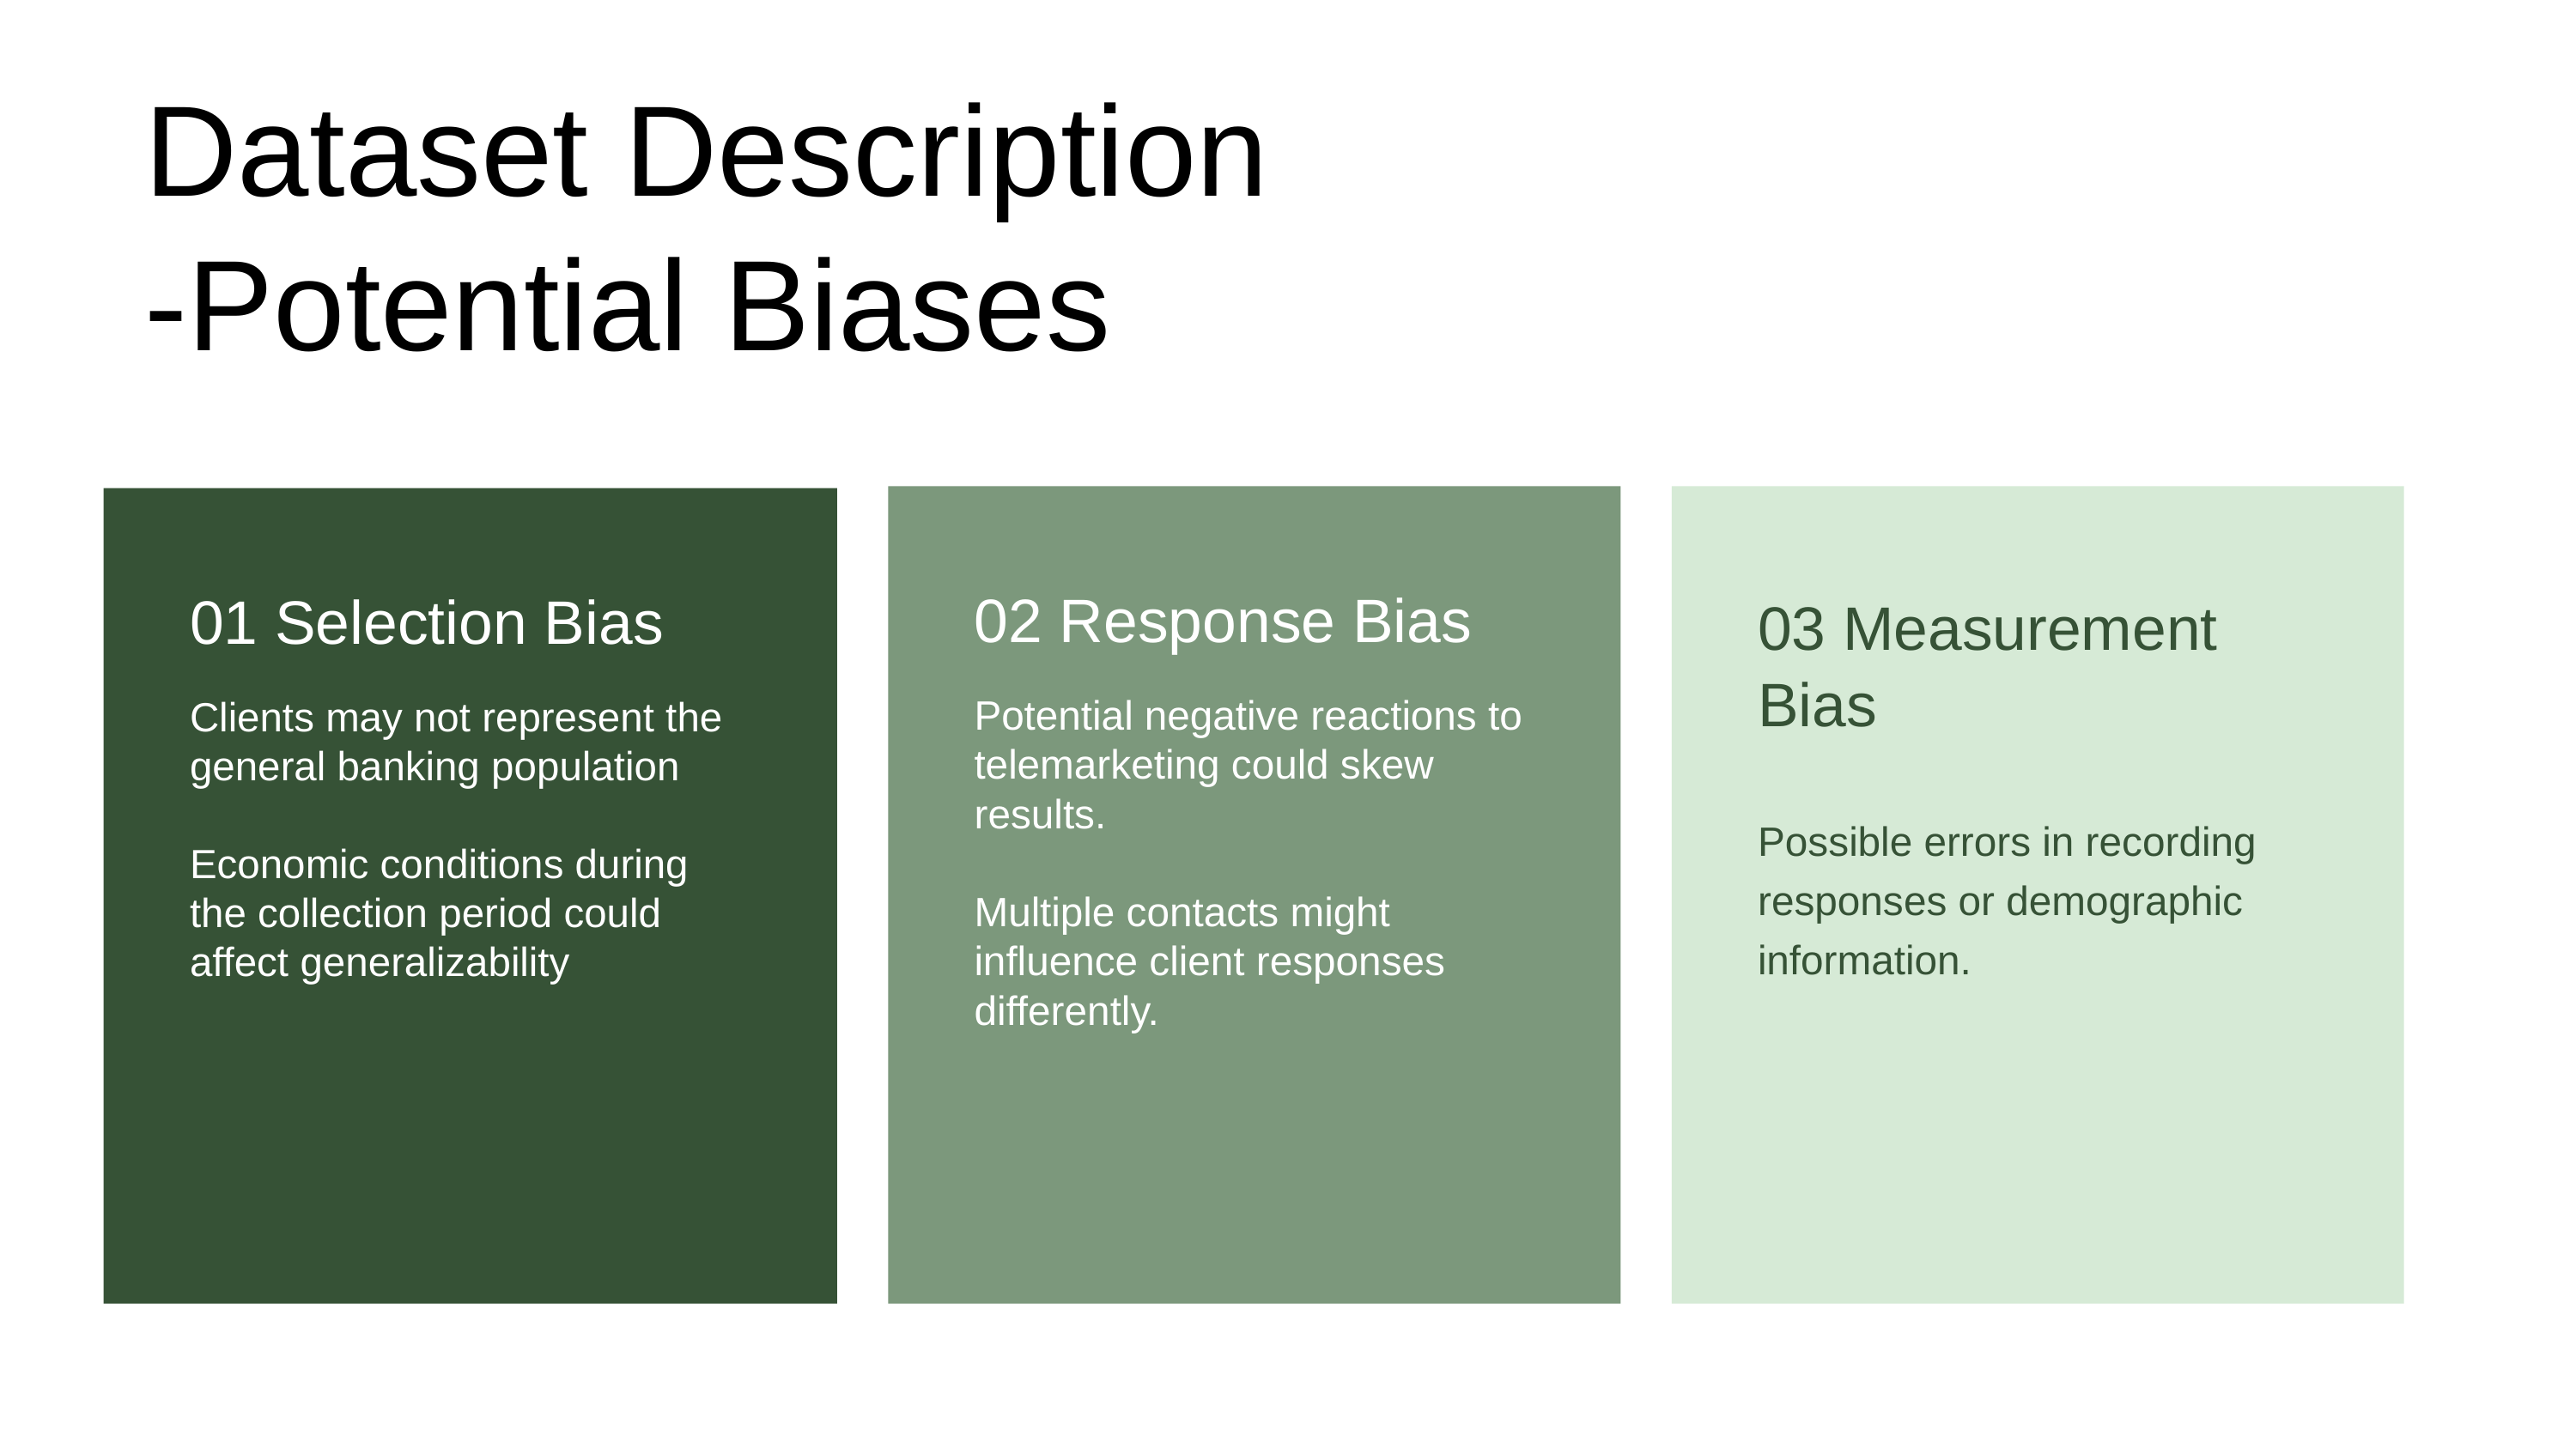

Dataset Description
-Potential Biases

02 Response Bias
Potential negative reactions to telemarketing could skew results.

Multiple contacts might influence client responses differently.

03 Measurement Bias
Possible errors in recording responses or demographic information.

01 Selection Bias
Clients may not represent the general banking population

Economic conditions during the collection period could affect generalizability